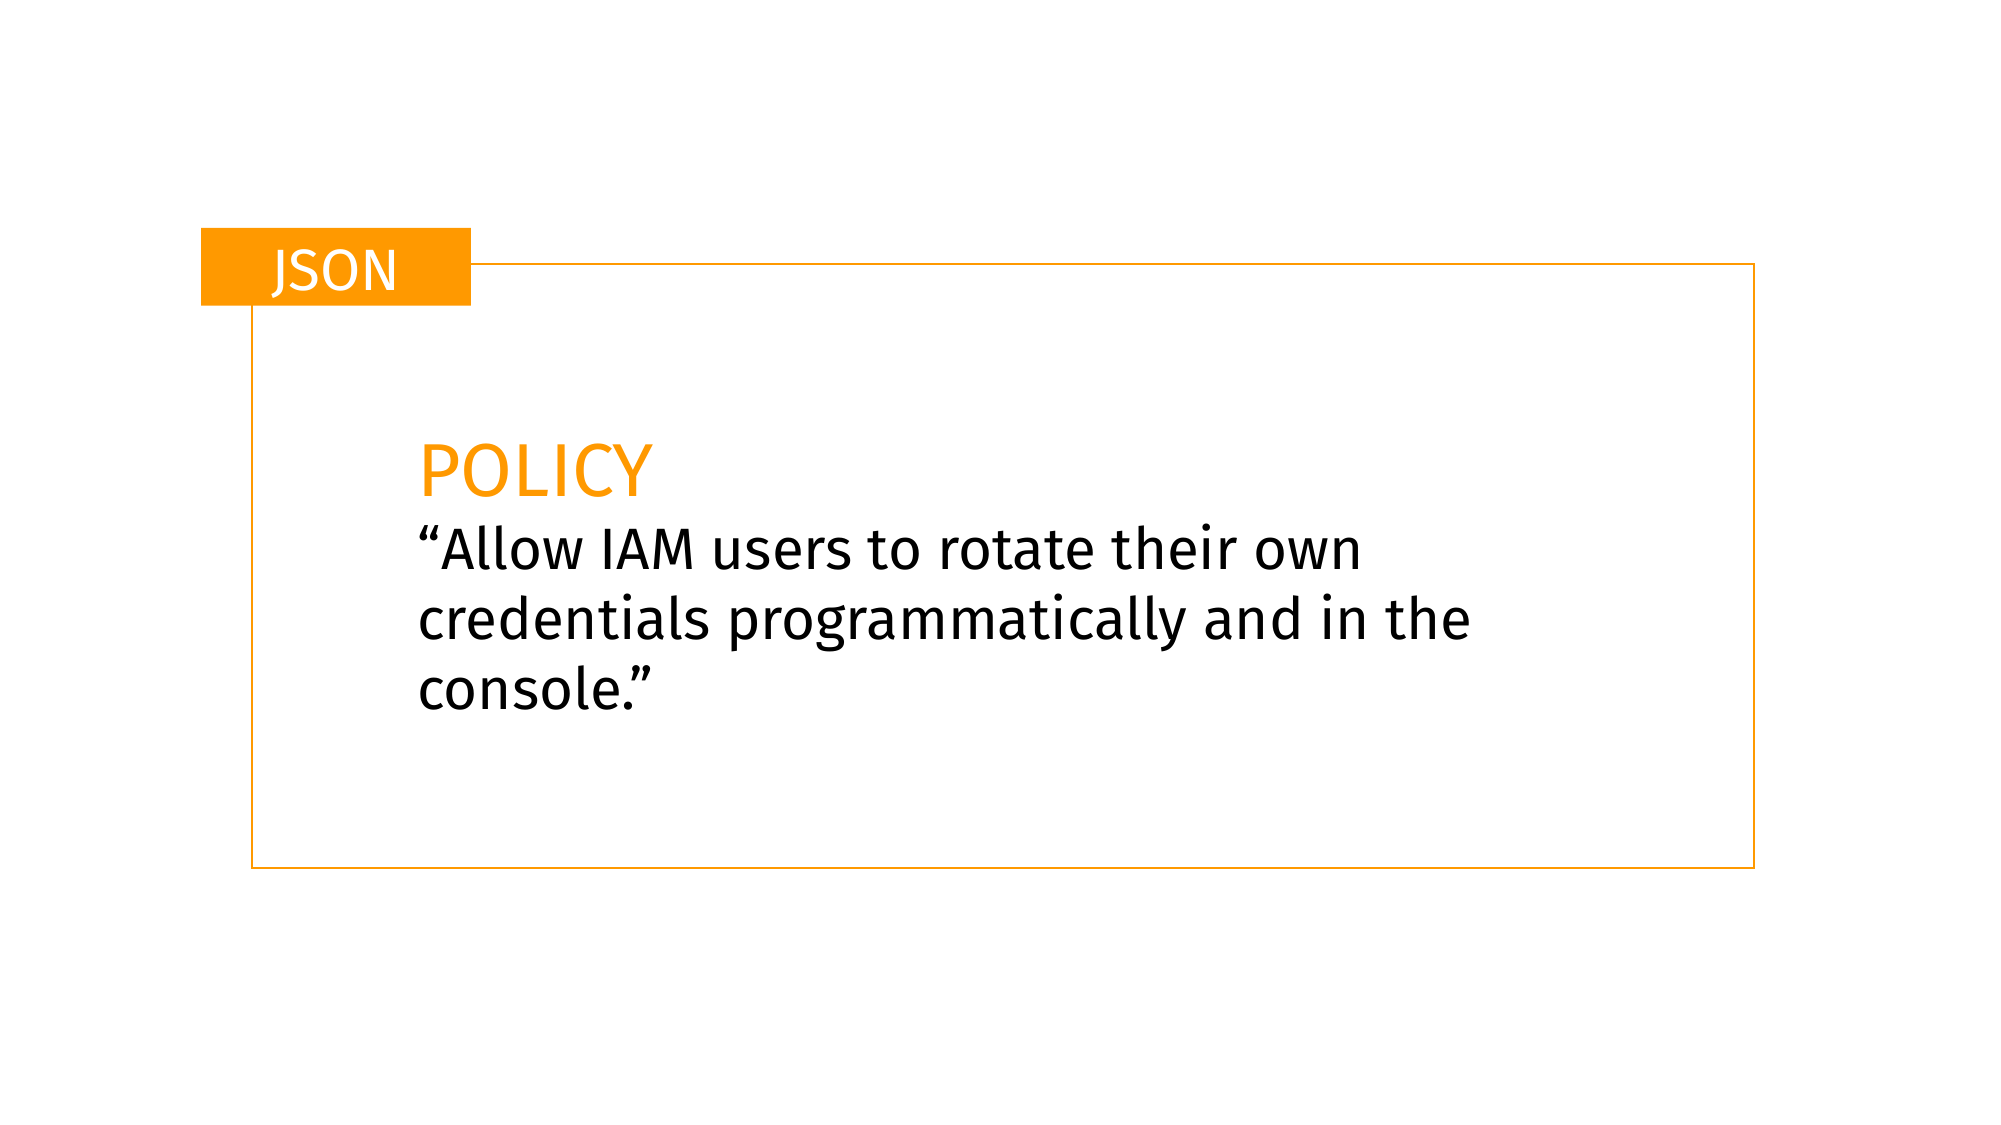

JSON

POLICY
“Allow IAM users to rotate their own credentials programmatically and in the console.”